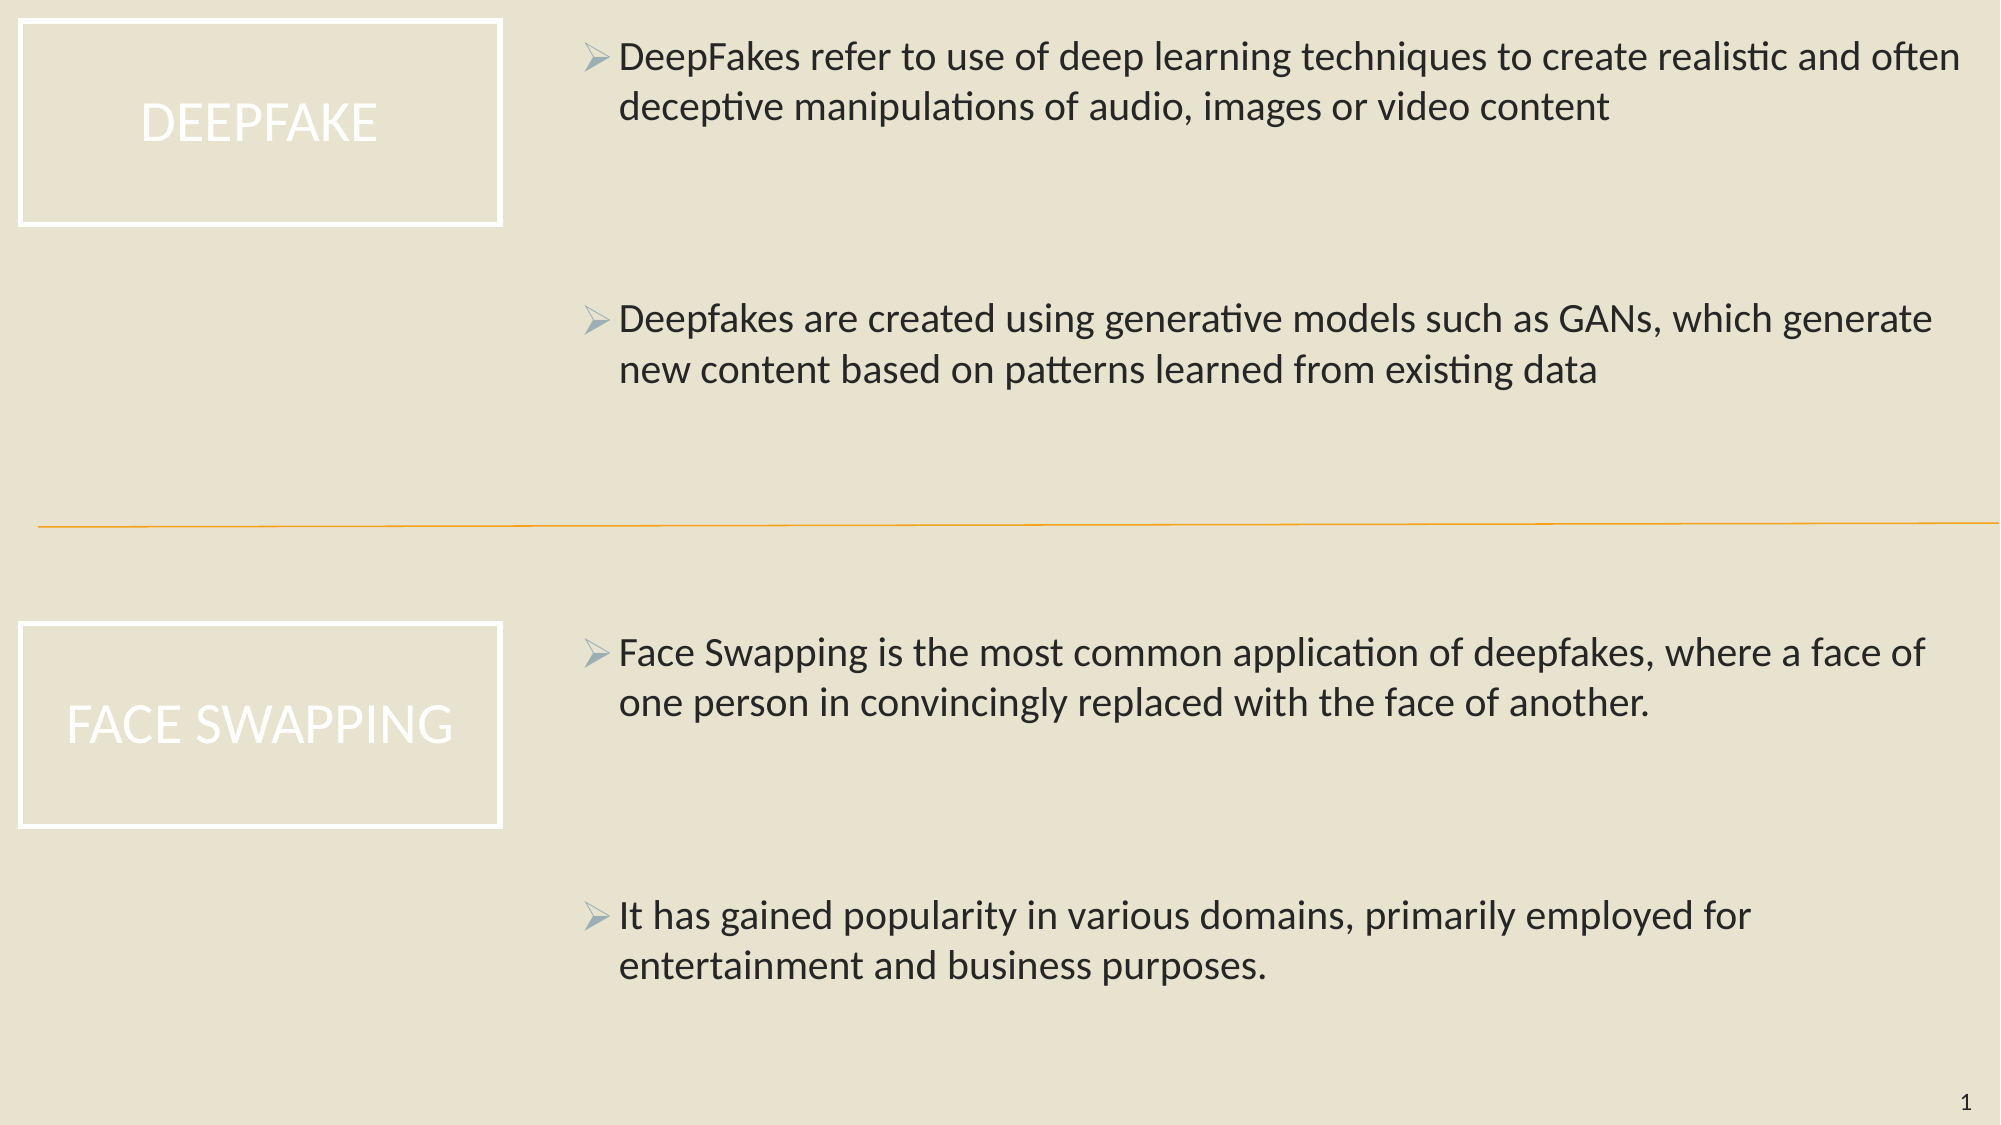

#
DEEPFAKE
DeepFakes refer to use of deep learning techniques to create realistic and often deceptive manipulations of audio, images or video content

Deepfakes are created using generative models such as GANs, which generate new content based on patterns learned from existing data

Face Swapping is the most common application of deepfakes, where a face of one person in convincingly replaced with the face of another.

It has gained popularity in various domains, primarily employed for entertainment and business purposes.
FACE SWAPPING
1